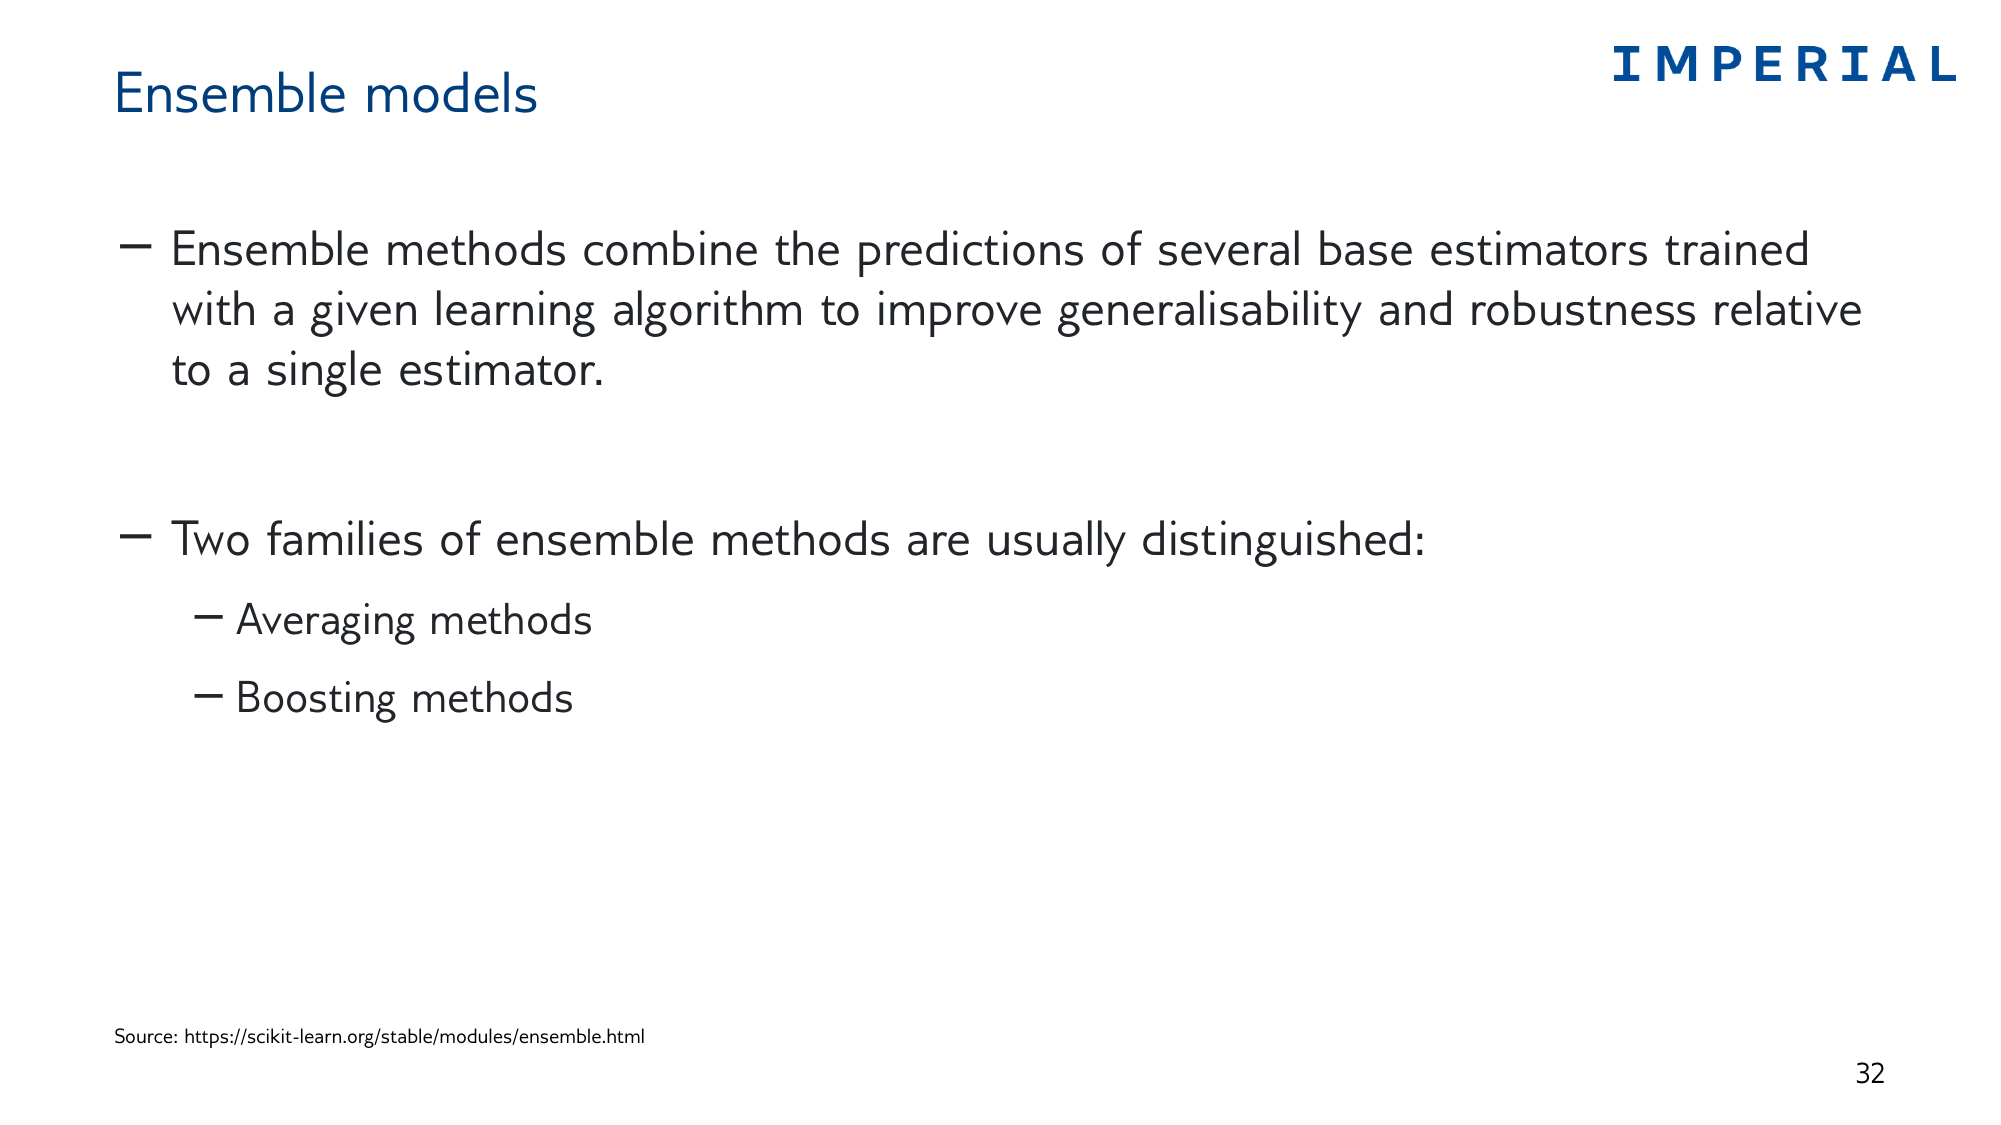

# Ensemble models
Ensemble methods combine the predictions of several base estimators trained with a given learning algorithm to improve generalisability and robustness relative to a single estimator.

Two families of ensemble methods are usually distinguished:
Averaging methods
Boosting methods

Source: https://scikit-learn.org/stable/modules/ensemble.html
32